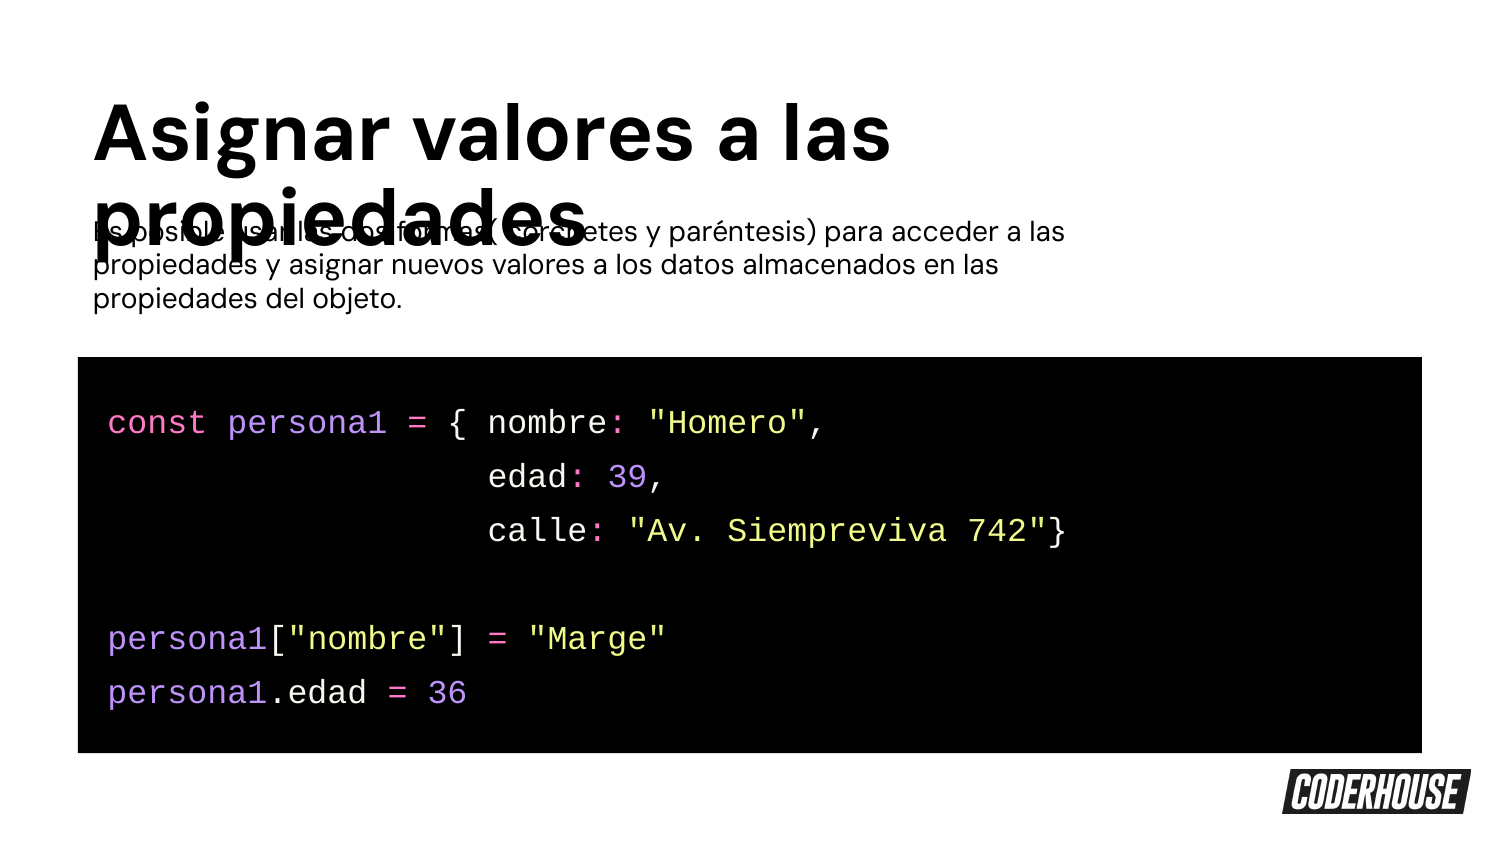

Asignar valores a las propiedades
Es posible usar las dos formas( corchetes y paréntesis) para acceder a las propiedades y asignar nuevos valores a los datos almacenados en las propiedades del objeto.
const persona1 = { nombre: "Homero",
                   edad: 39,
                   calle: "Av. Siempreviva 742"}

persona1["nombre"] = "Marge"
persona1.edad = 36